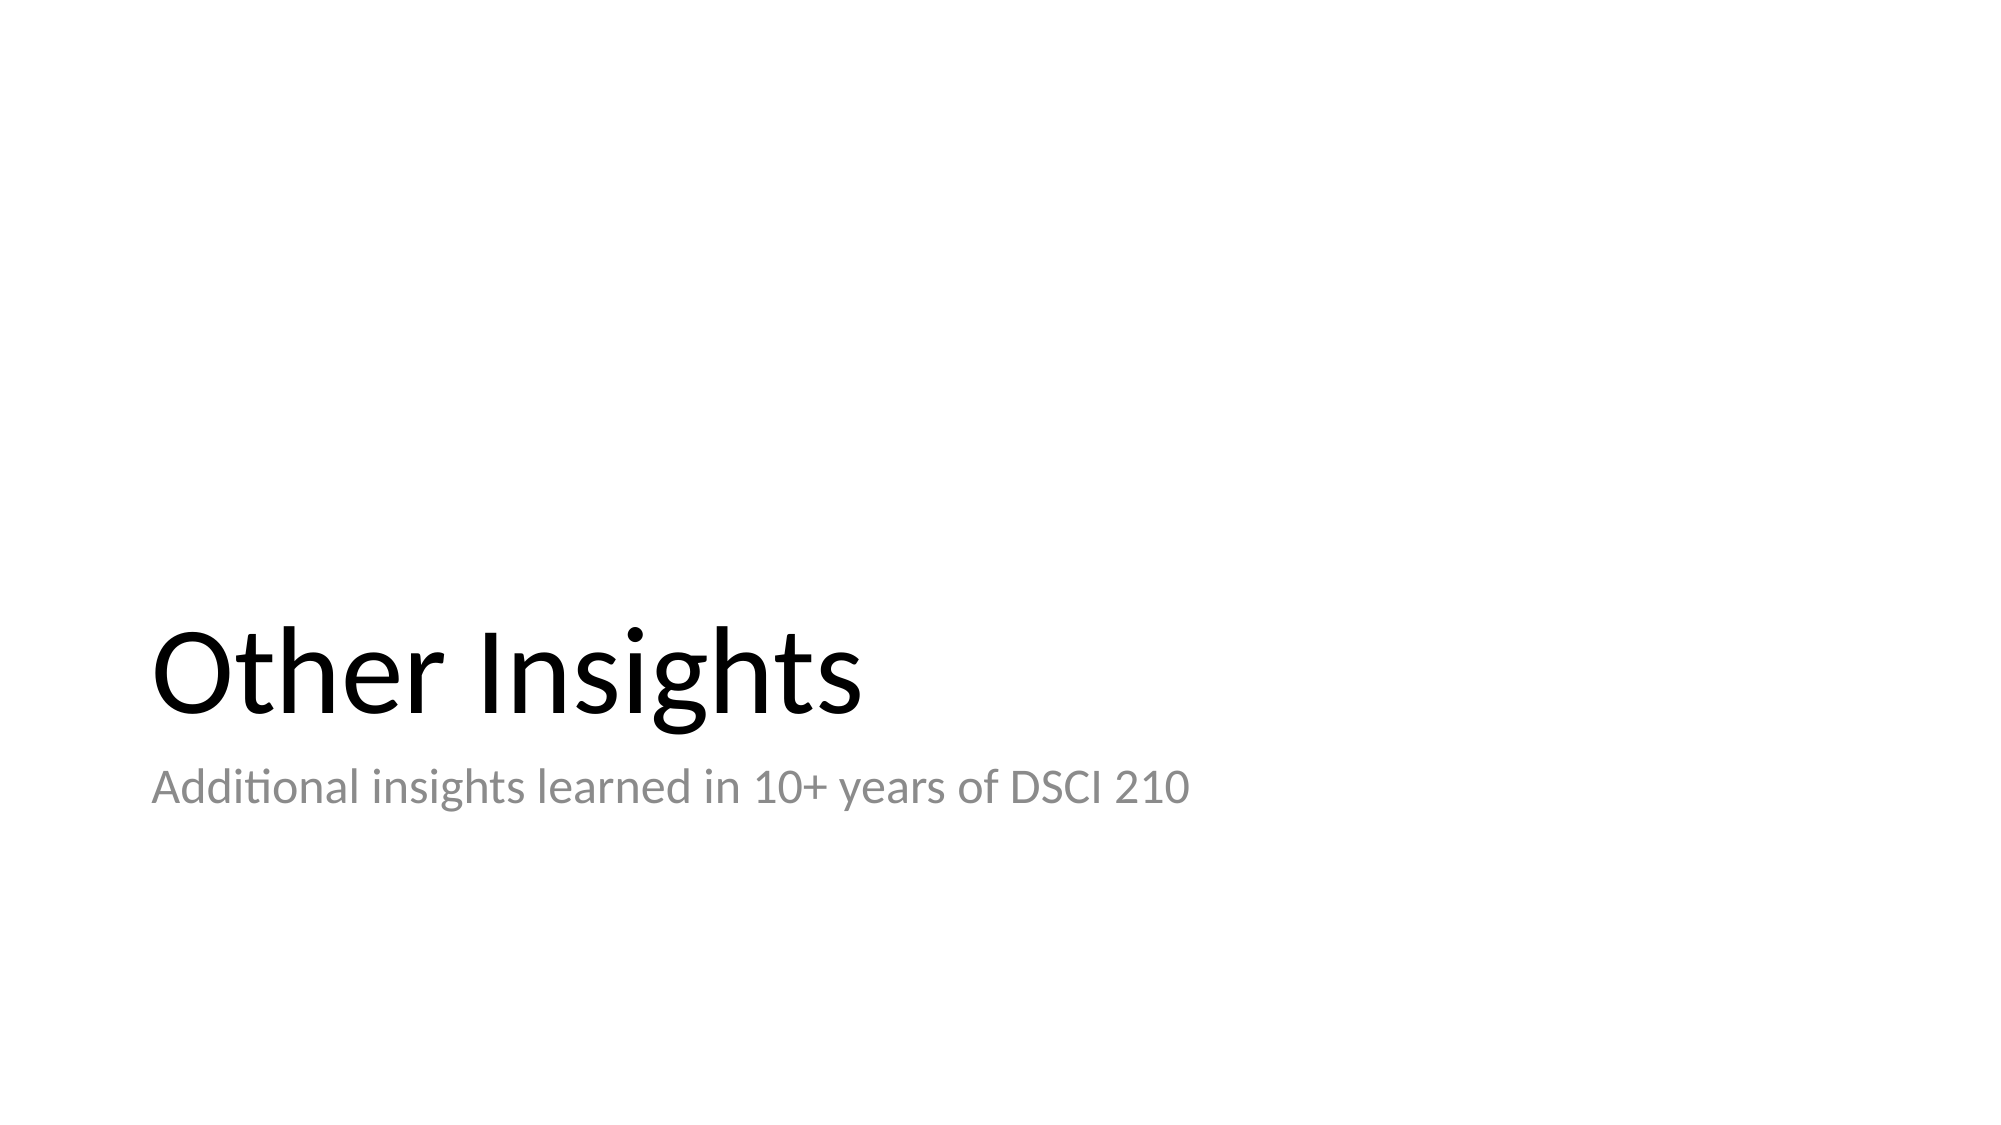

# Other Insights
Additional insights learned in 10+ years of DSCI 210